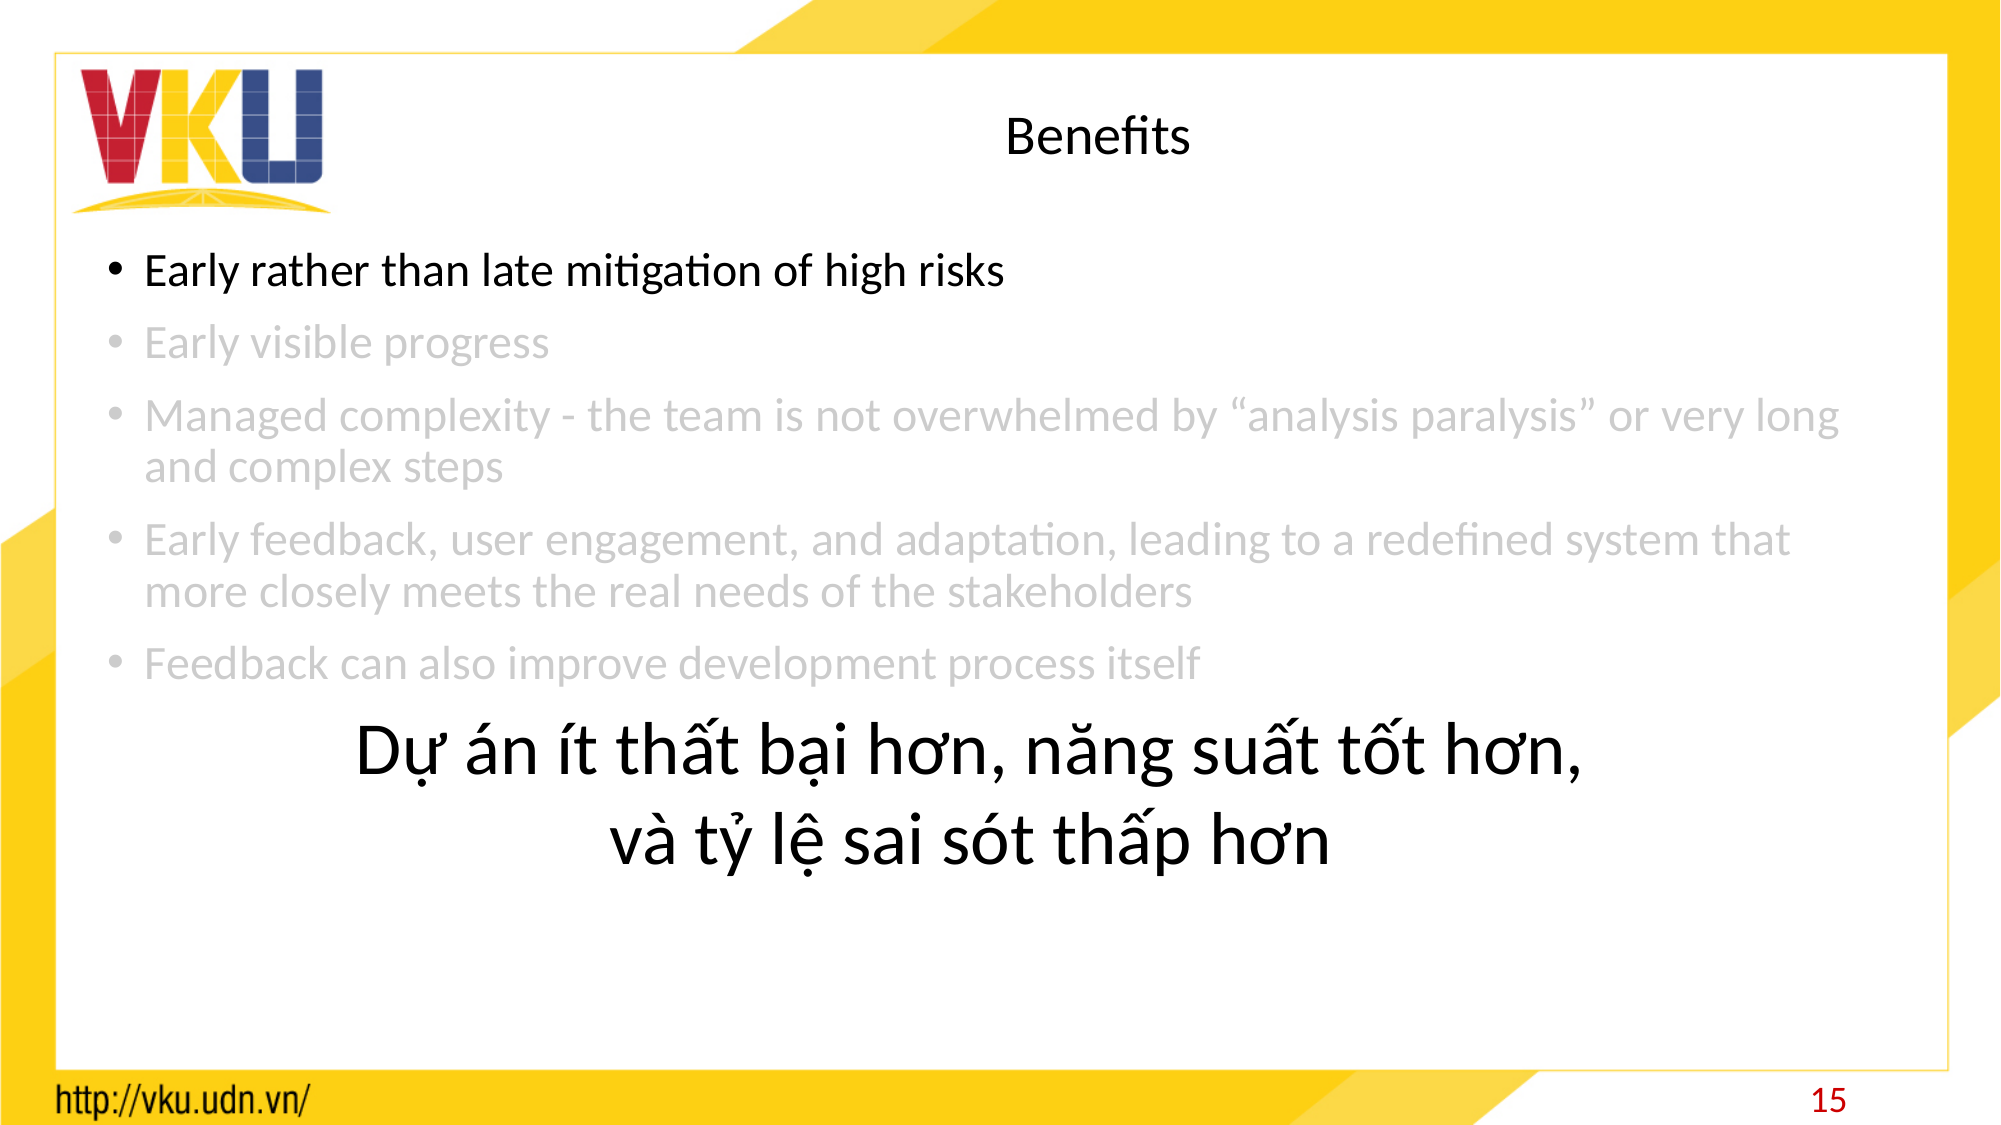

# Benefits
Early rather than late mitigation of high risks
Early visible progress
Managed complexity - the team is not overwhelmed by “analysis paralysis” or very long and complex steps
Early feedback, user engagement, and adaptation, leading to a redefined system that more closely meets the real needs of the stakeholders
Feedback can also improve development process itself

Dự án ít thất bại hơn, năng suất tốt hơn,
và tỷ lệ sai sót thấp hơn

15